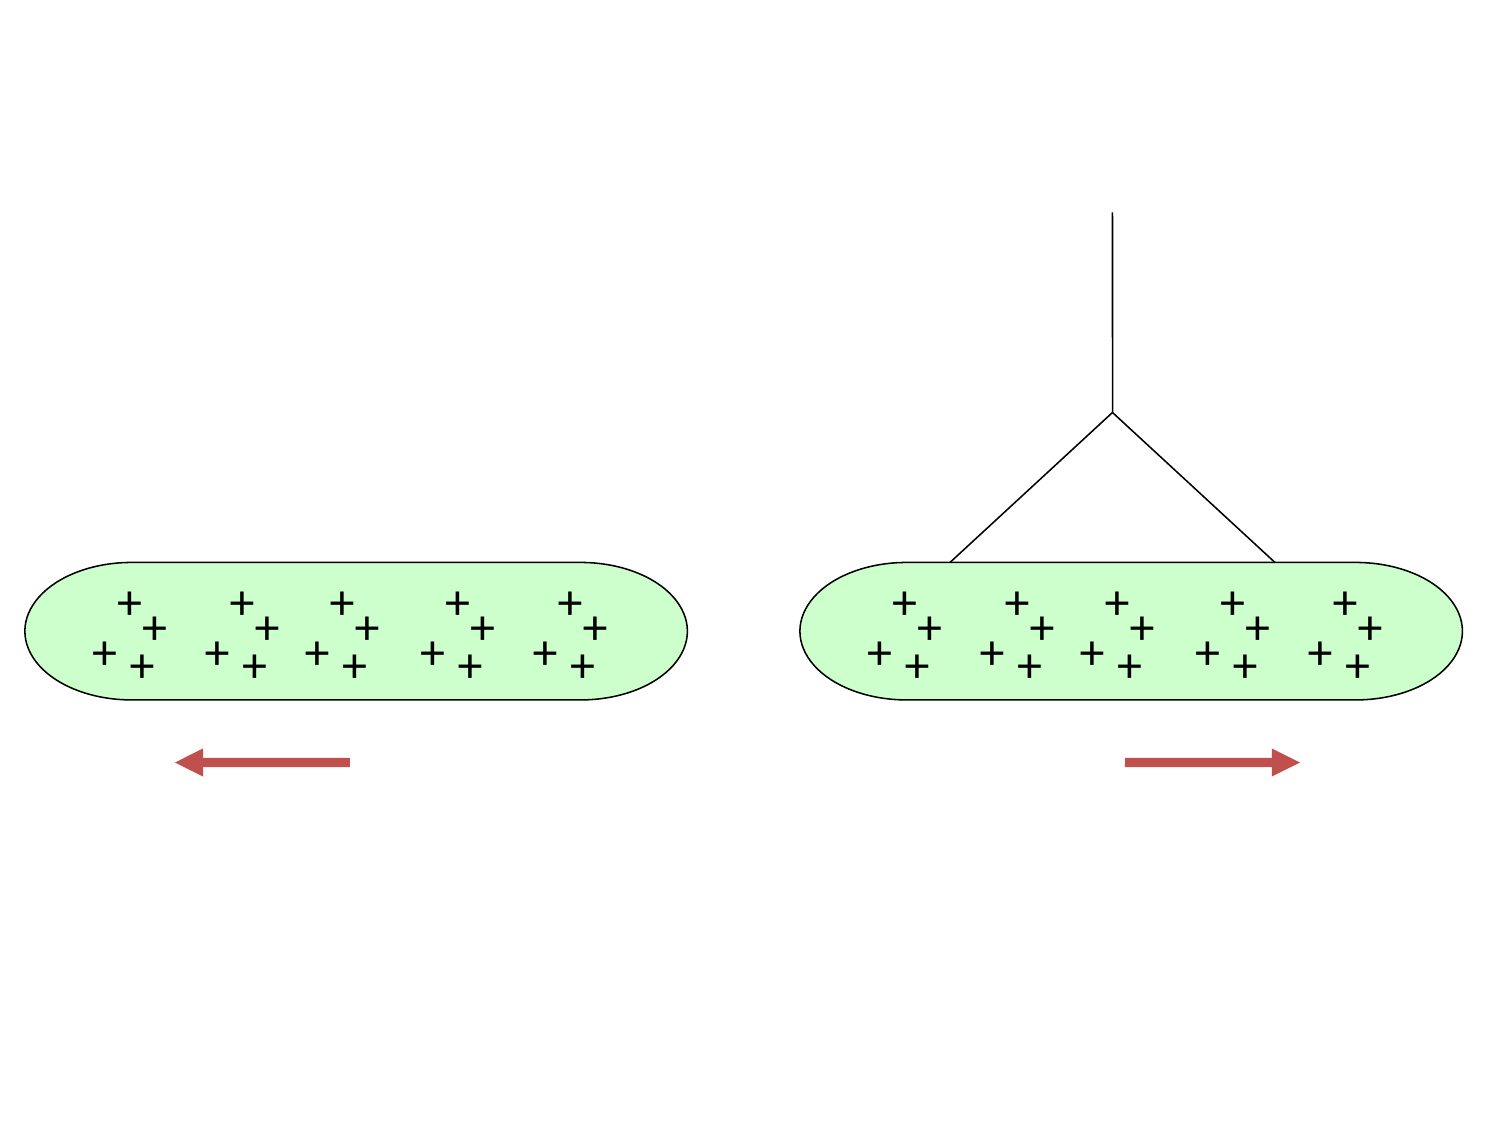

+
+
+
+
+

+
+
+
+
+
+
+
+
+
+
+
+
+
+
+
+
+
+
+
+
+
+
+
+
+
+
+
+
+
+
+
+
+
+
+